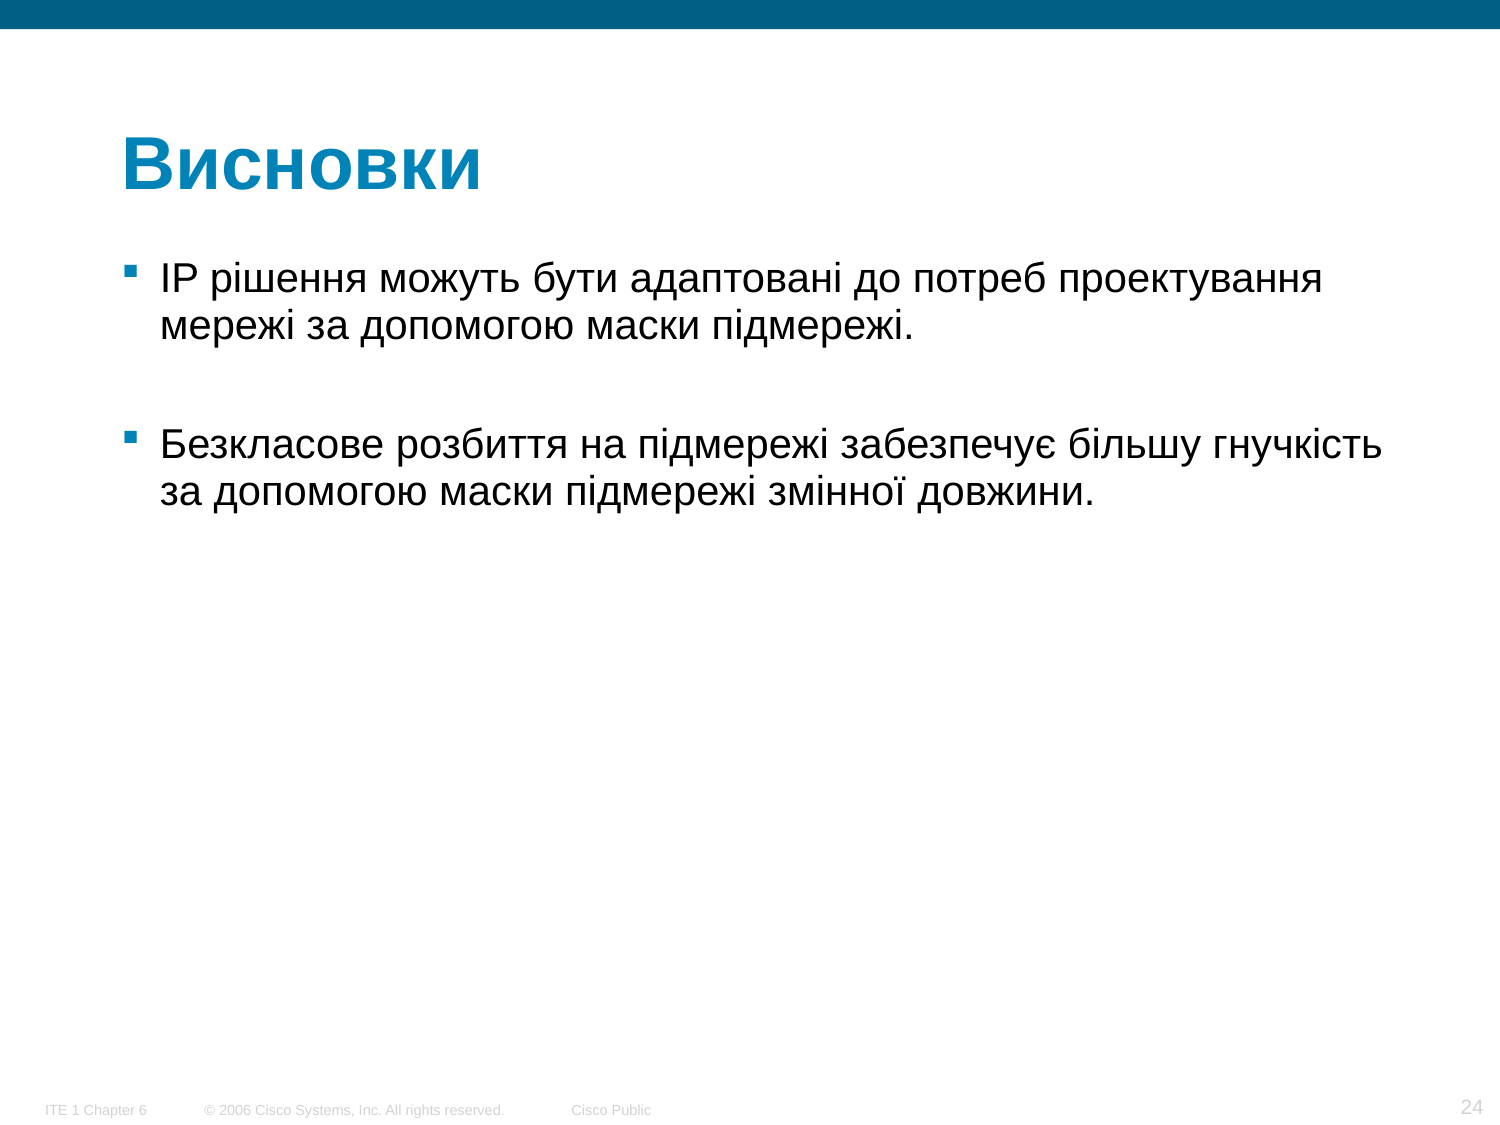

# Висновки
IP рішення можуть бути адаптовані до потреб проектування мережі за допомогою маски підмережі.
Безкласове розбиття на підмережі забезпечує більшу гнучкість за допомогою маски підмережі змінної довжини.